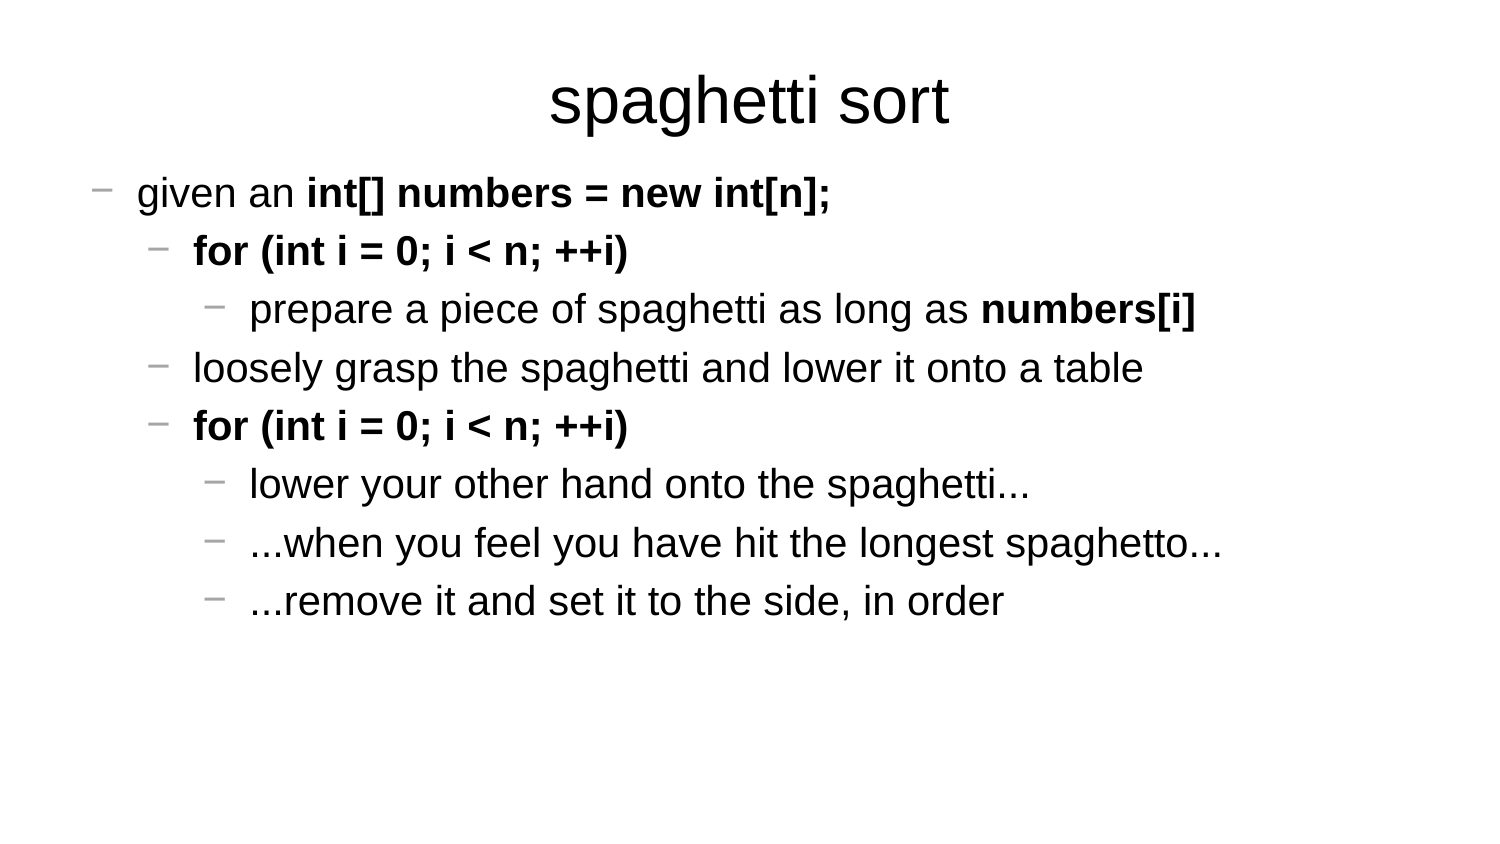

# spaghetti sort
given an int[] numbers = new int[n];
for (int i = 0; i < n; ++i)
prepare a piece of spaghetti as long as numbers[i]
loosely grasp the spaghetti and lower it onto a table
for (int i = 0; i < n; ++i)
lower your other hand onto the spaghetti...
...when you feel you have hit the longest spaghetto...
...remove it and set it to the side, in order